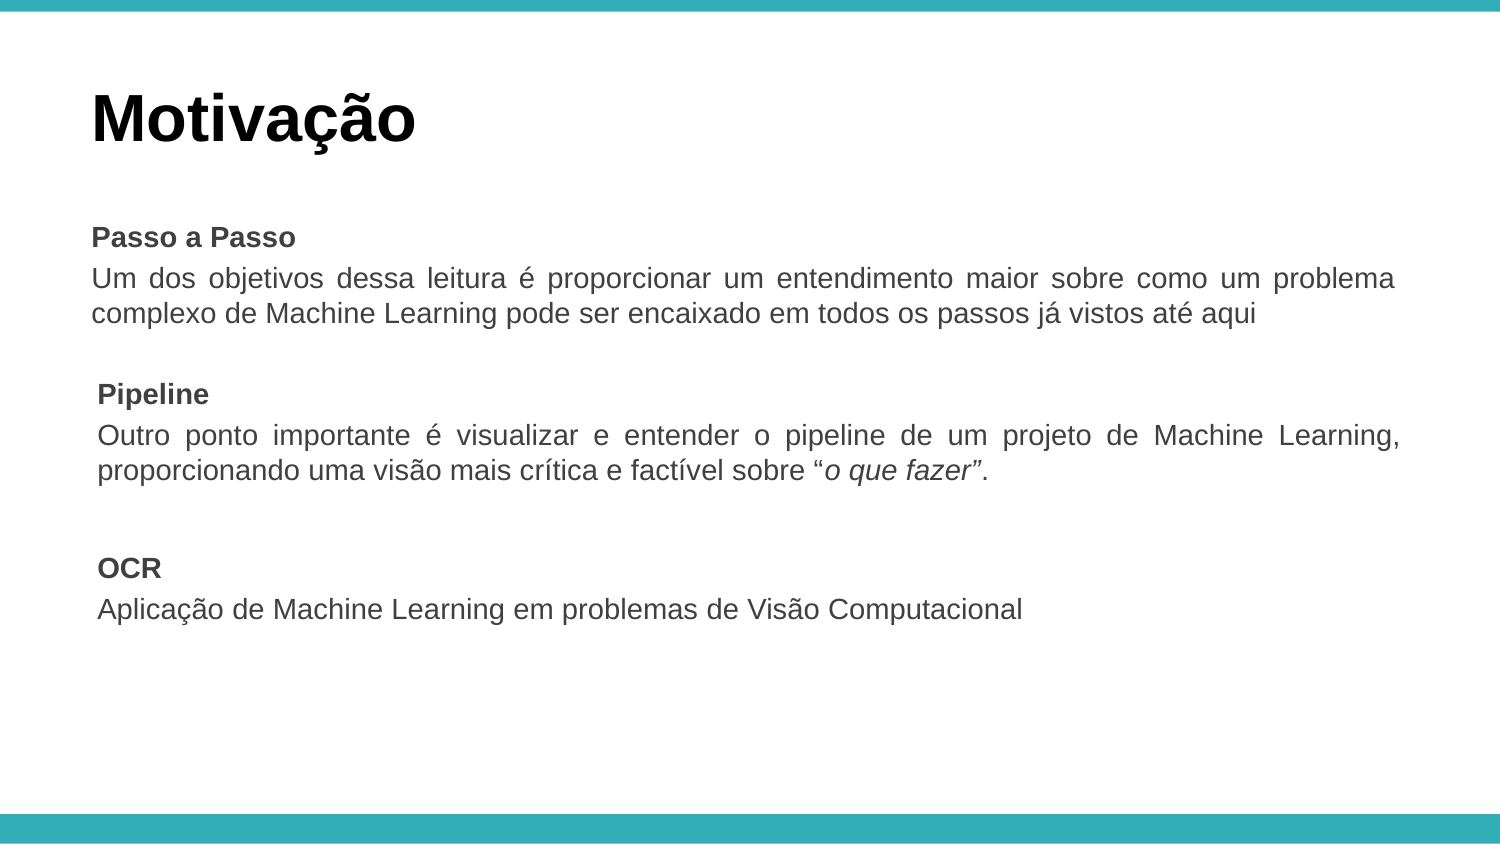

Motivação
Passo a Passo
Um dos objetivos dessa leitura é proporcionar um entendimento maior sobre como um problema complexo de Machine Learning pode ser encaixado em todos os passos já vistos até aqui
Pipeline
Outro ponto importante é visualizar e entender o pipeline de um projeto de Machine Learning, proporcionando uma visão mais crítica e factível sobre “o que fazer”.
OCR
Aplicação de Machine Learning em problemas de Visão Computacional